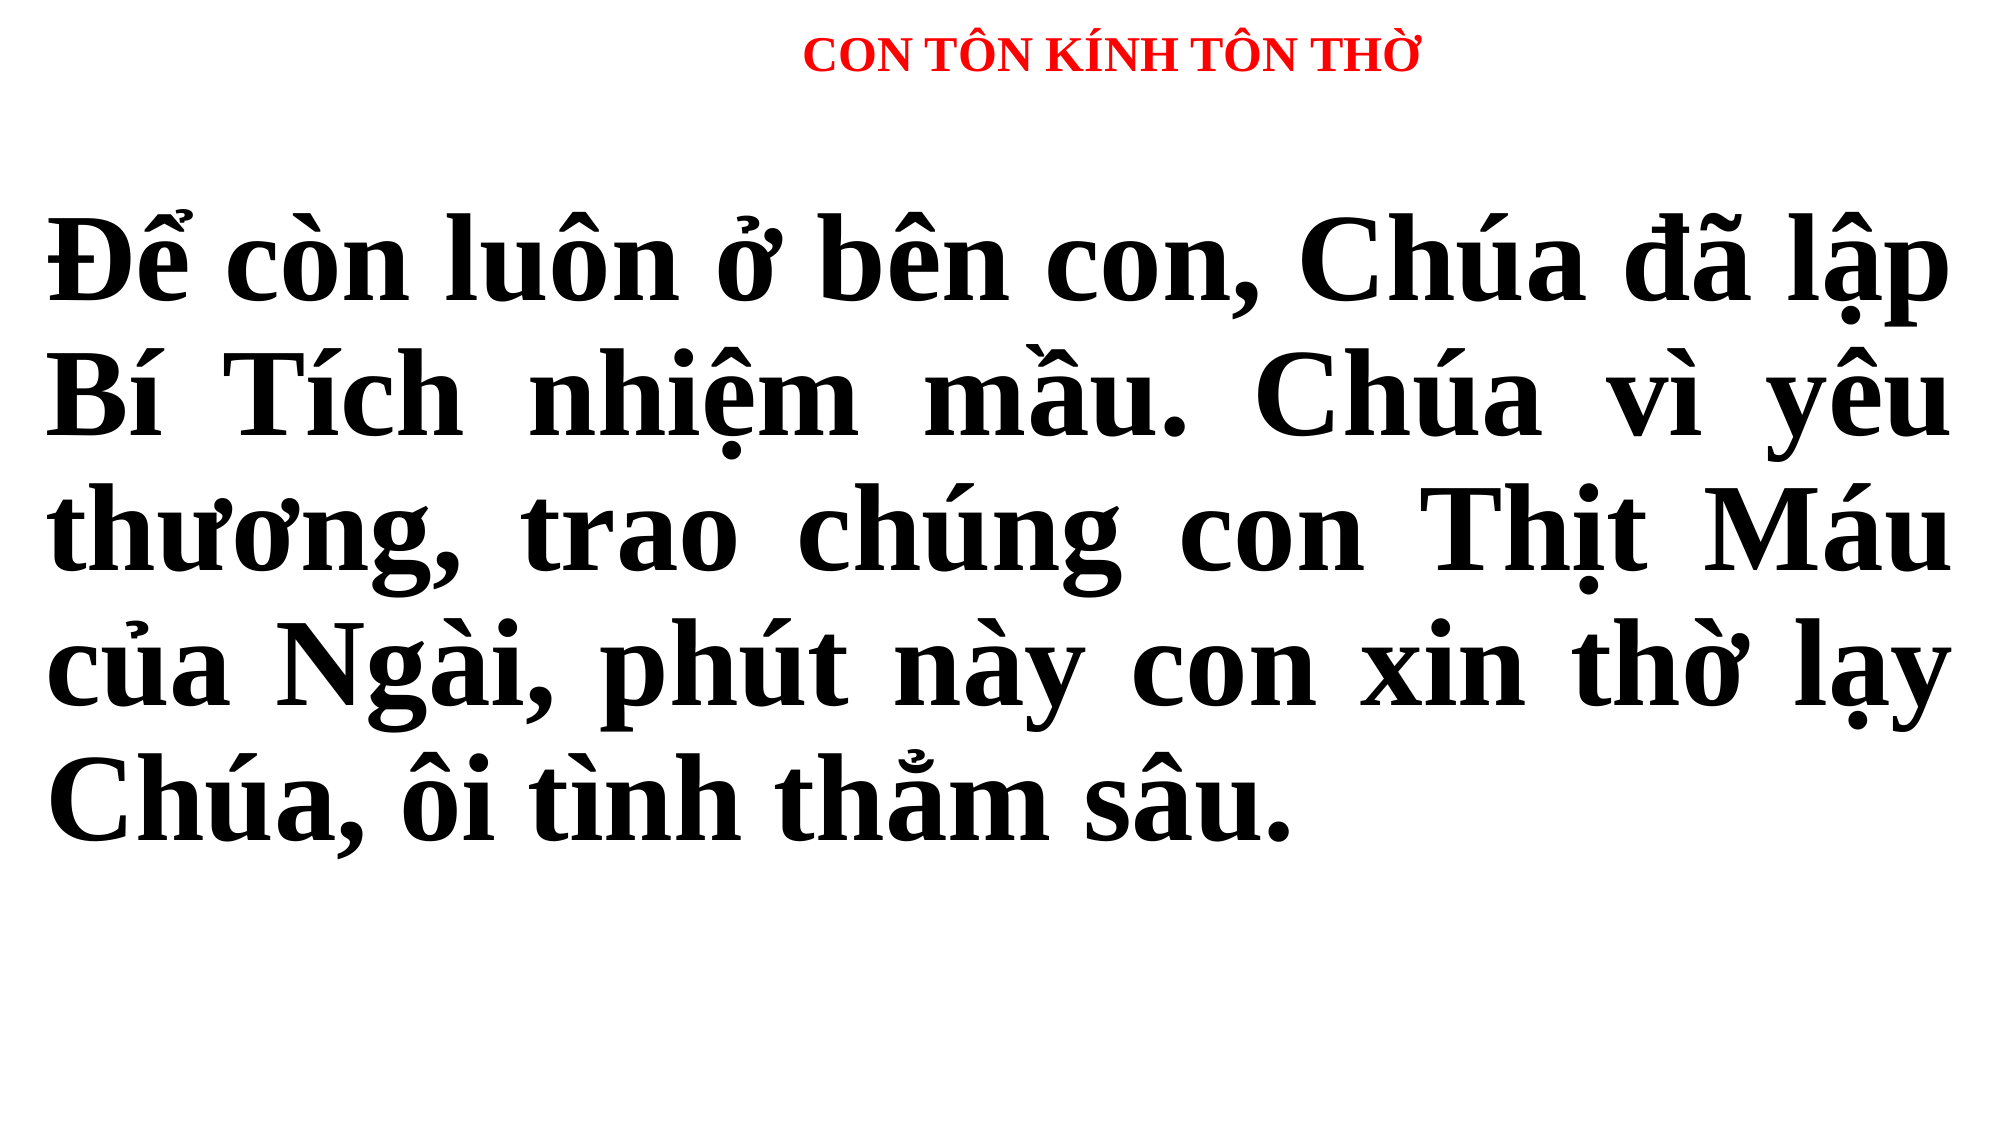

# CON TÔN KÍNH TÔN THỜ
Để còn luôn ở bên con, Chúa đã lập Bí Tích nhiệm mầu. Chúa vì yêu thương, trao chúng con Thịt Máu của Ngài, phút này con xin thờ lạy Chúa, ôi tình thẳm sâu.